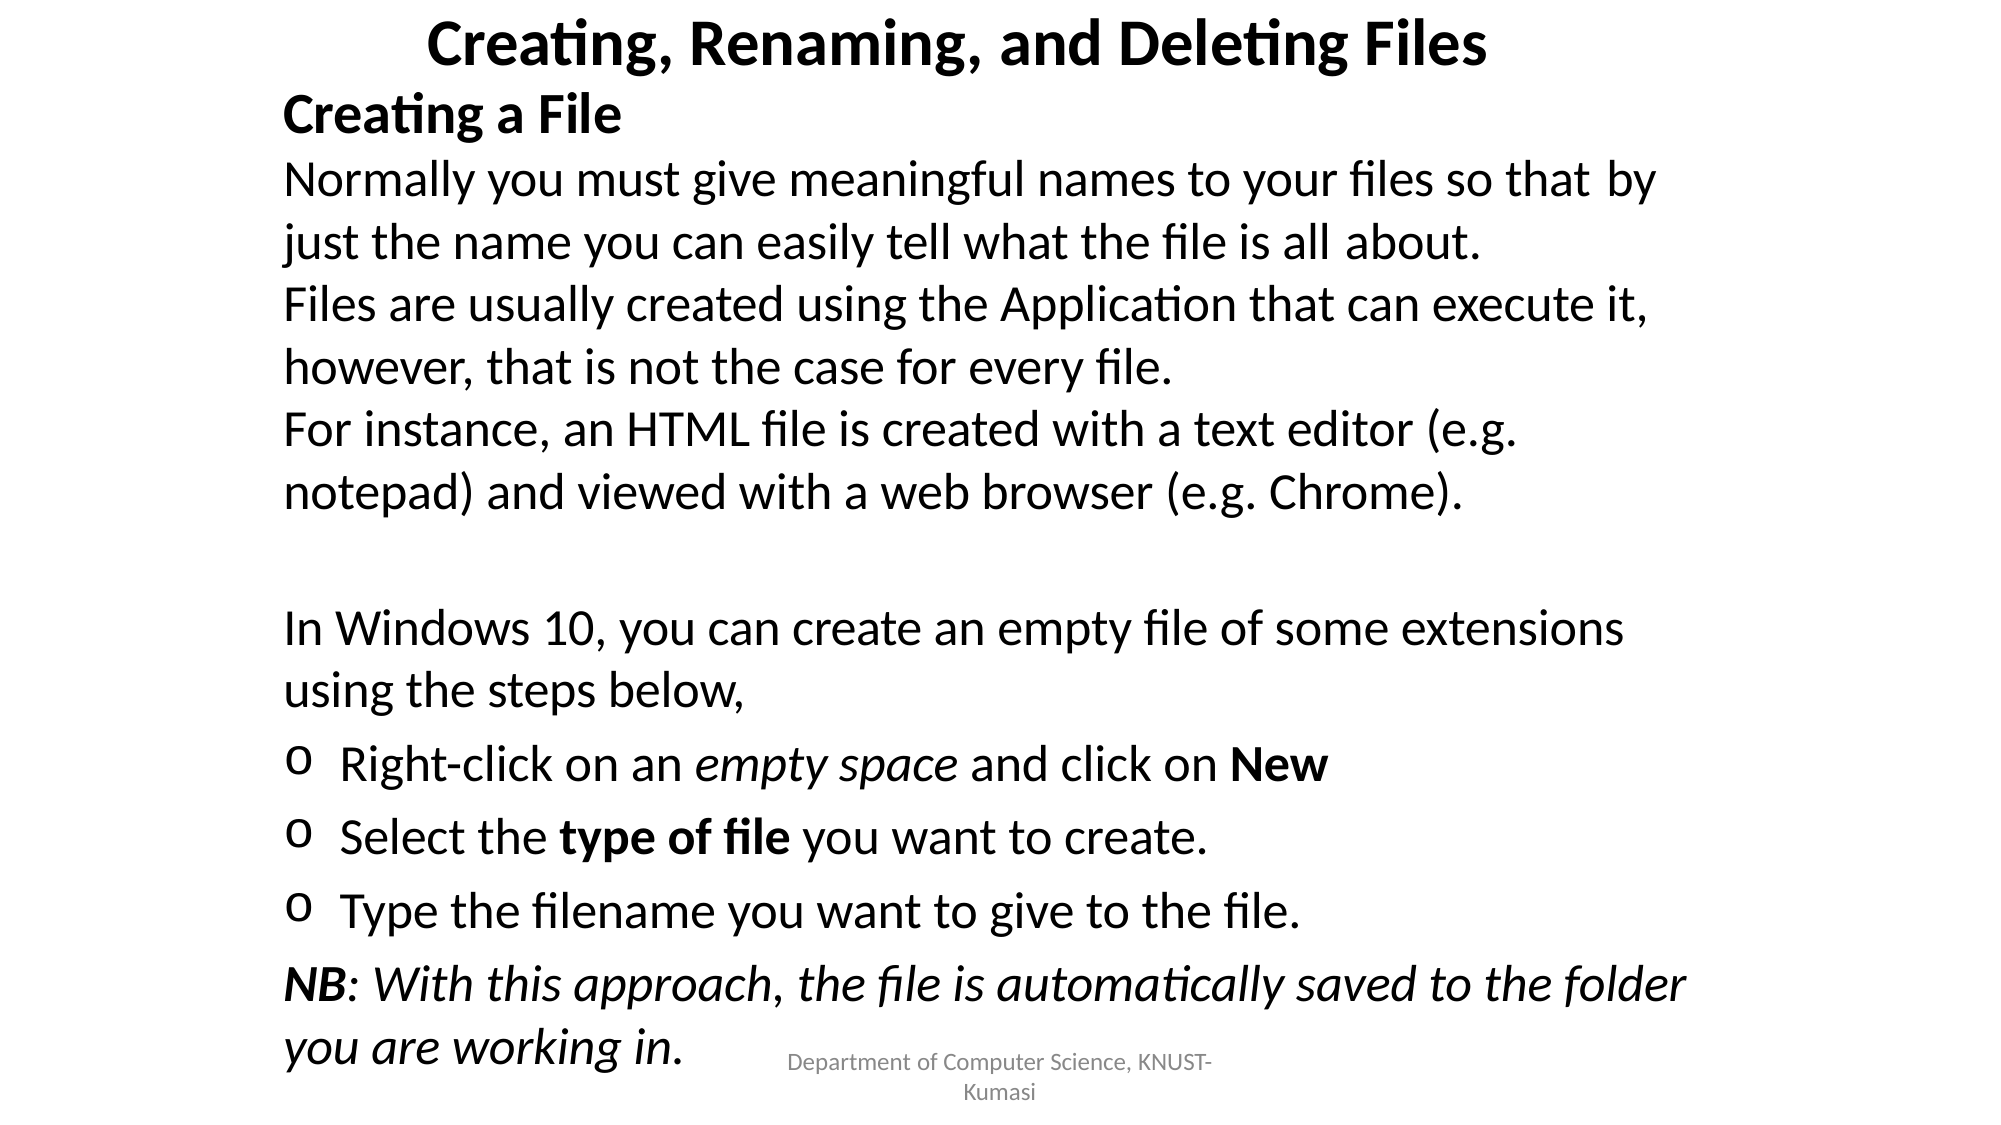

Creating, Renaming, and Deleting Files
Creating a File
Normally you must give meaningful names to your files so that by just the name you can easily tell what the file is all about.
Files are usually created using the Application that can execute it, however, that is not the case for every file.
For instance, an HTML file is created with a text editor (e.g. notepad) and viewed with a web browser (e.g. Chrome).

In Windows 10, you can create an empty file of some extensions using the steps below,
Right-click on an empty space and click on New
Select the type of file you want to create.
Type the filename you want to give to the file.
NB: With this approach, the file is automatically saved to the folder you are working in.
Department of Computer Science, KNUST-
Kumasi